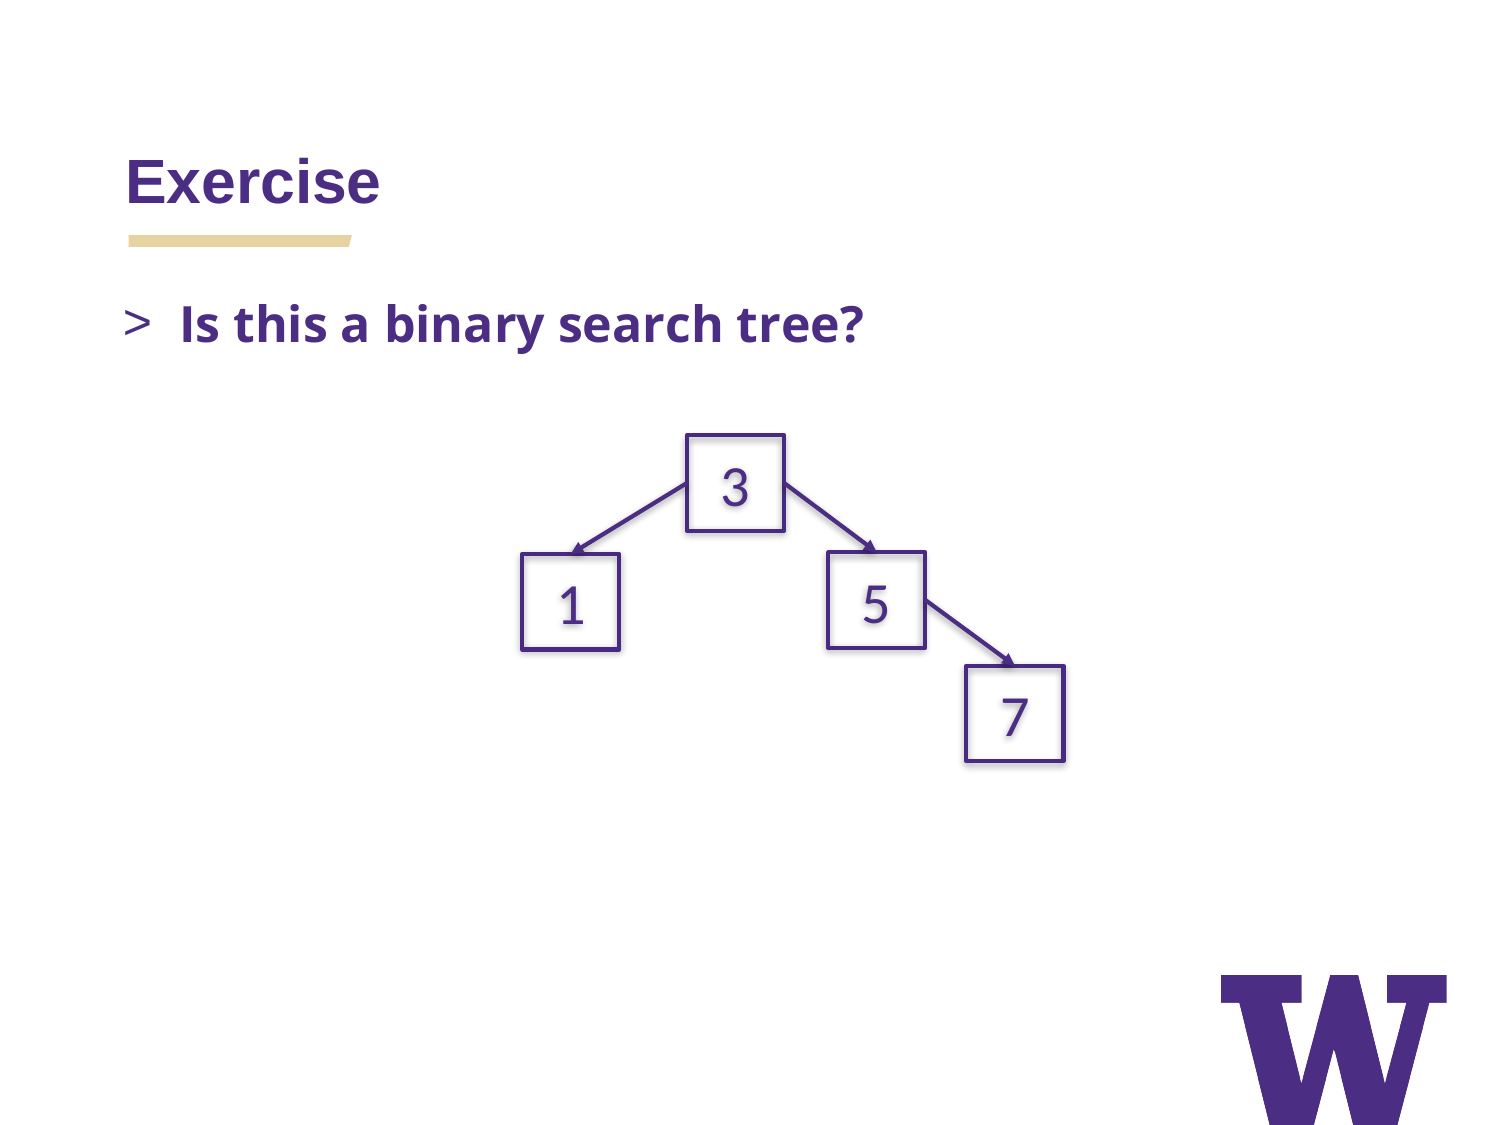

# Exercise
Is this a binary search tree?
3
5
1
7